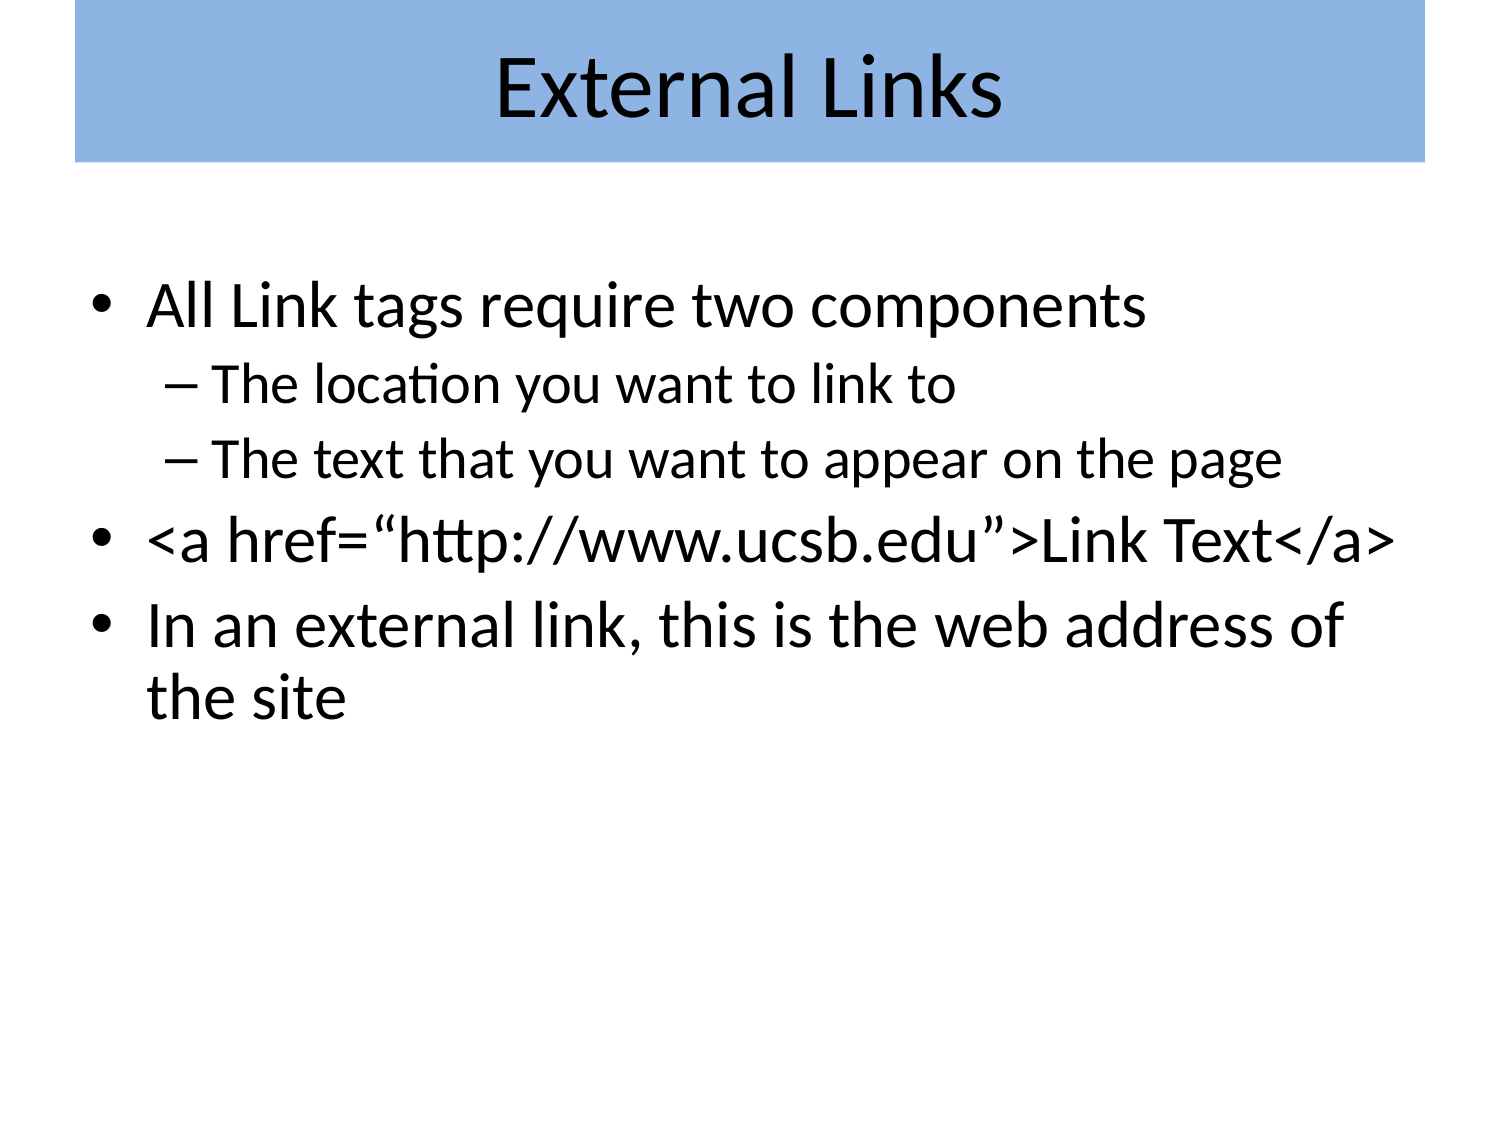

# External Links
All Link tags require two components
The location you want to link to
The text that you want to appear on the page
<a href=“http://www.ucsb.edu”>Link Text</a>
In an external link, this is the web address of the site